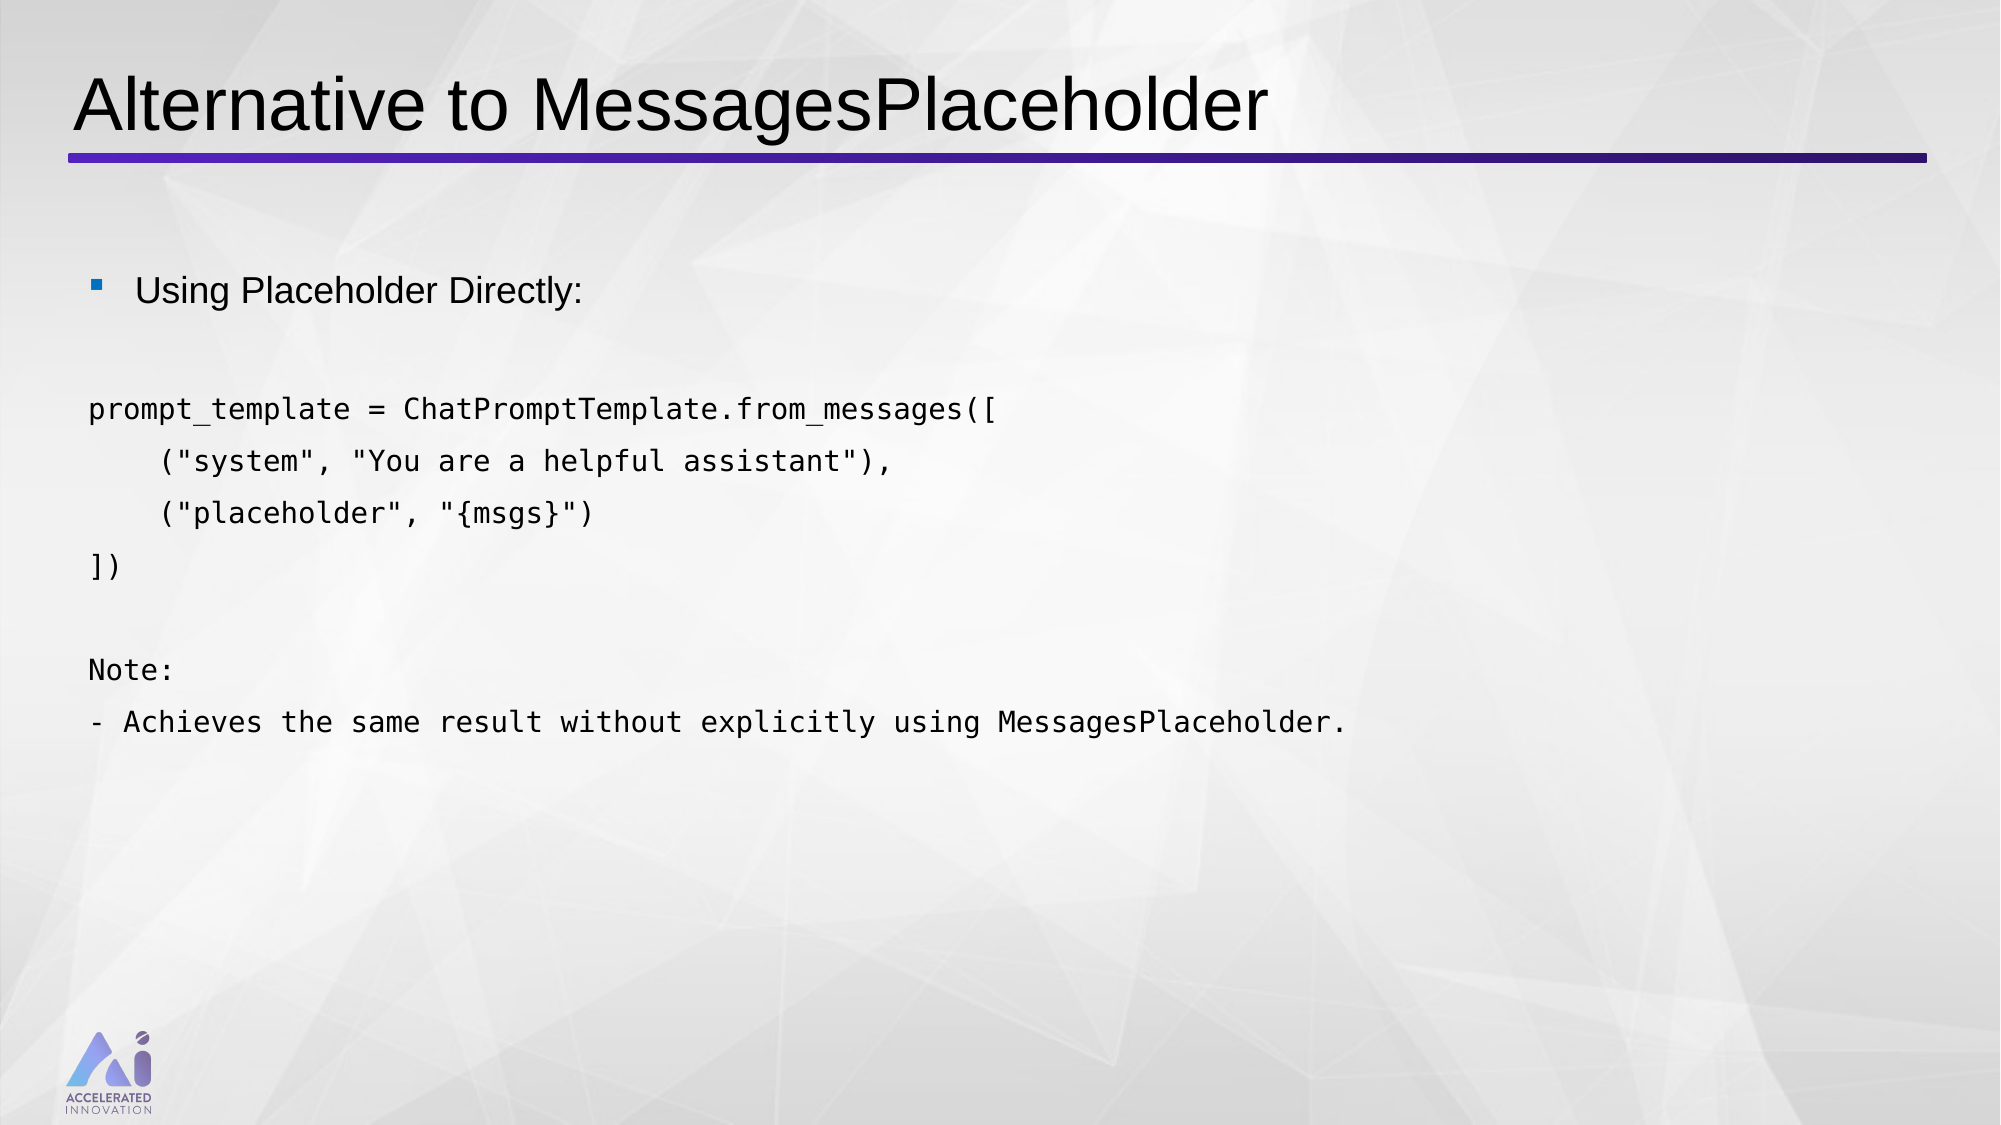

# Alternative to MessagesPlaceholder

Using Placeholder Directly:

prompt_template = ChatPromptTemplate.from_messages([
    ("system", "You are a helpful assistant"),
    ("placeholder", "{msgs}")
])

Note:
- Achieves the same result without explicitly using MessagesPlaceholder.